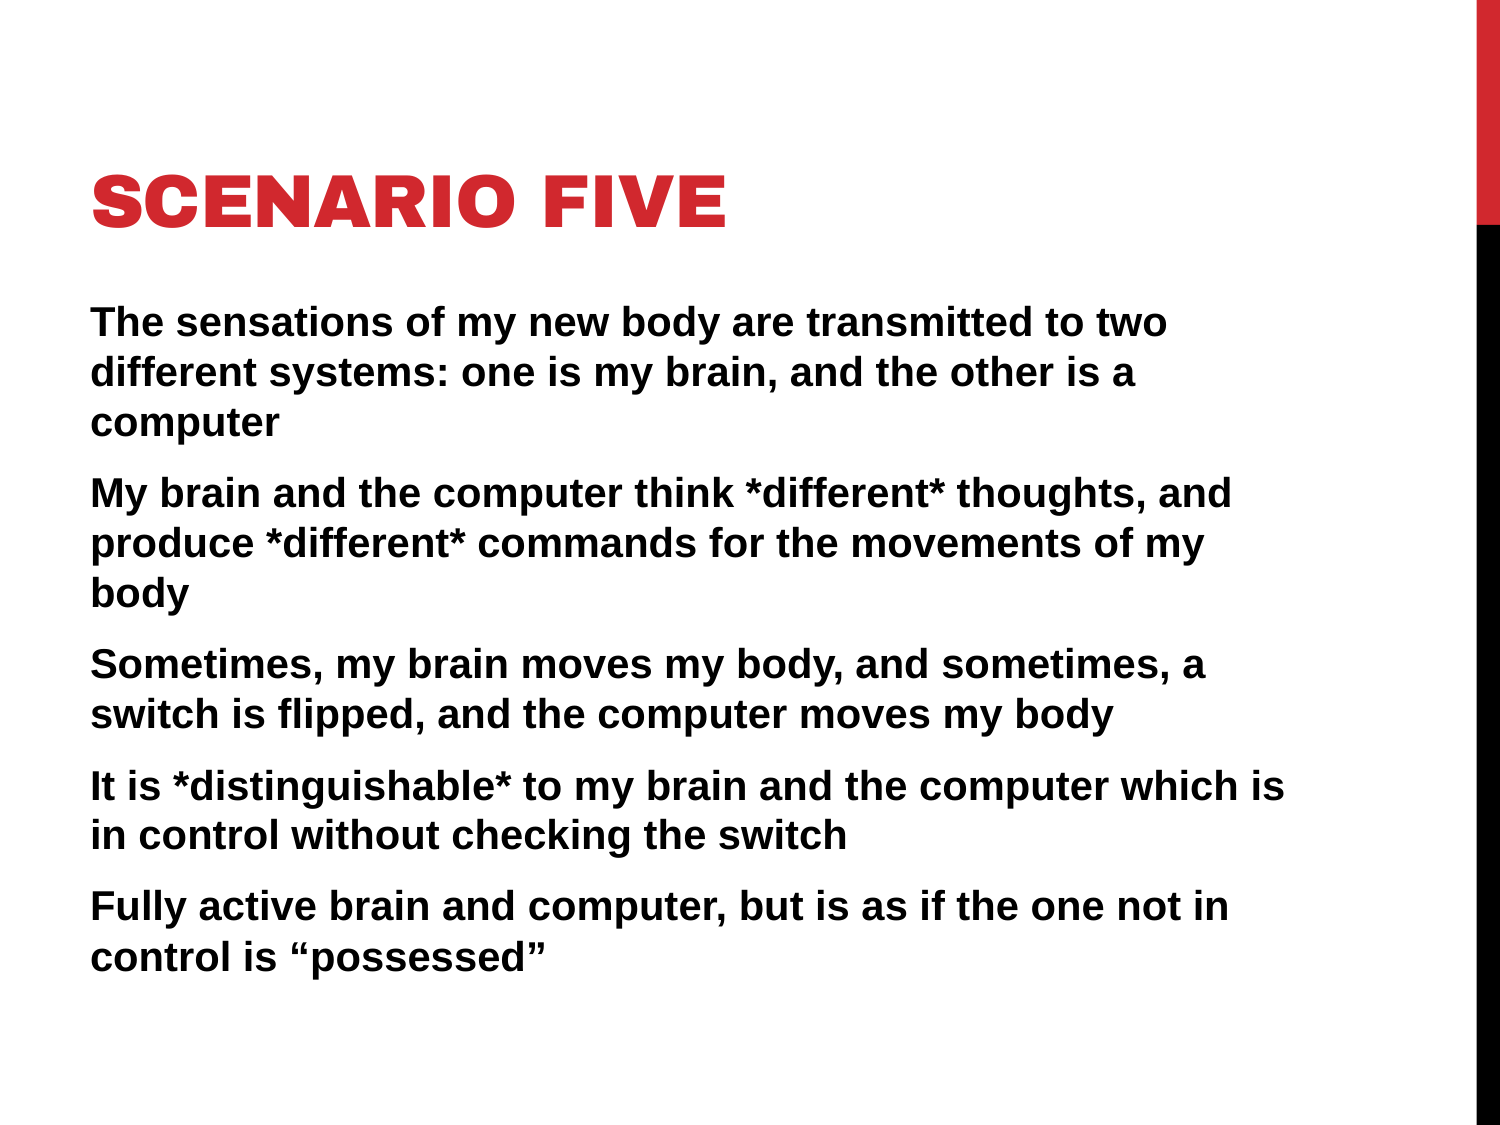

# Scenario Five
The sensations of my new body are transmitted to two different systems: one is my brain, and the other is a computer
My brain and the computer think *different* thoughts, and produce *different* commands for the movements of my body
Sometimes, my brain moves my body, and sometimes, a switch is flipped, and the computer moves my body
It is *distinguishable* to my brain and the computer which is in control without checking the switch
Fully active brain and computer, but is as if the one not in control is “possessed”